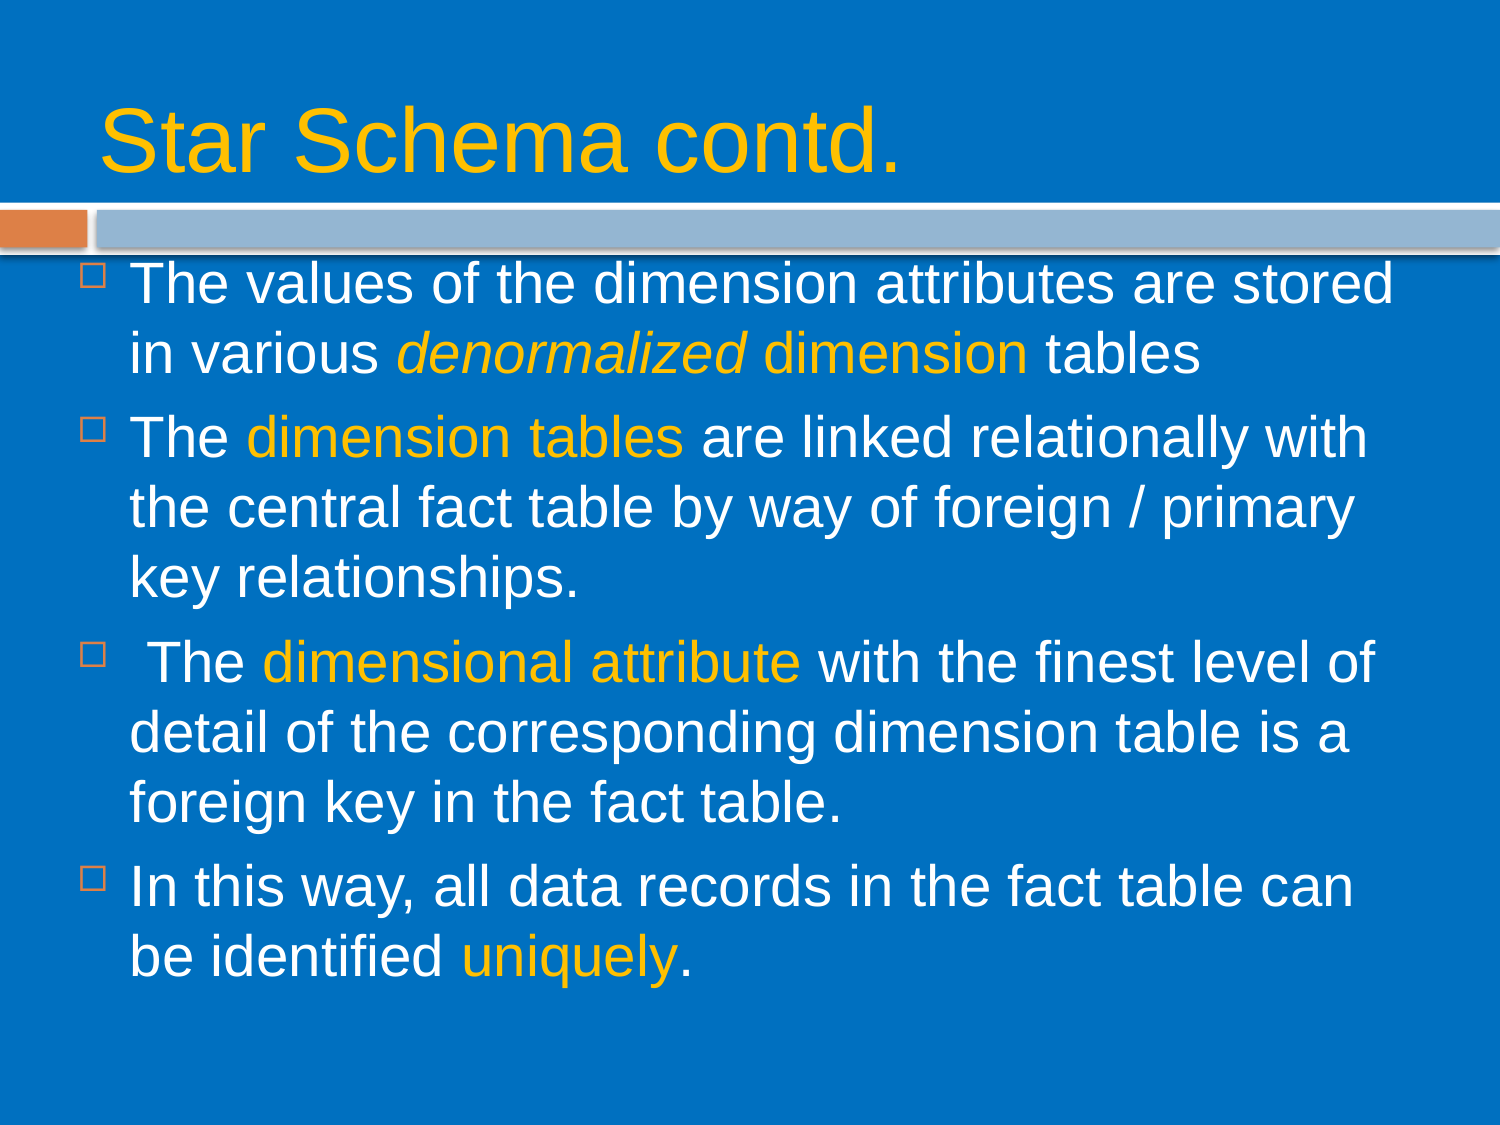

# Star Schema contd.
The values of the dimension attributes are stored in various denormalized dimension tables
The dimension tables are linked relationally with the central fact table by way of foreign / primary key relationships.
 The dimensional attribute with the finest level of detail of the corresponding dimension table is a foreign key in the fact table.
In this way, all data records in the fact table can be identified uniquely.